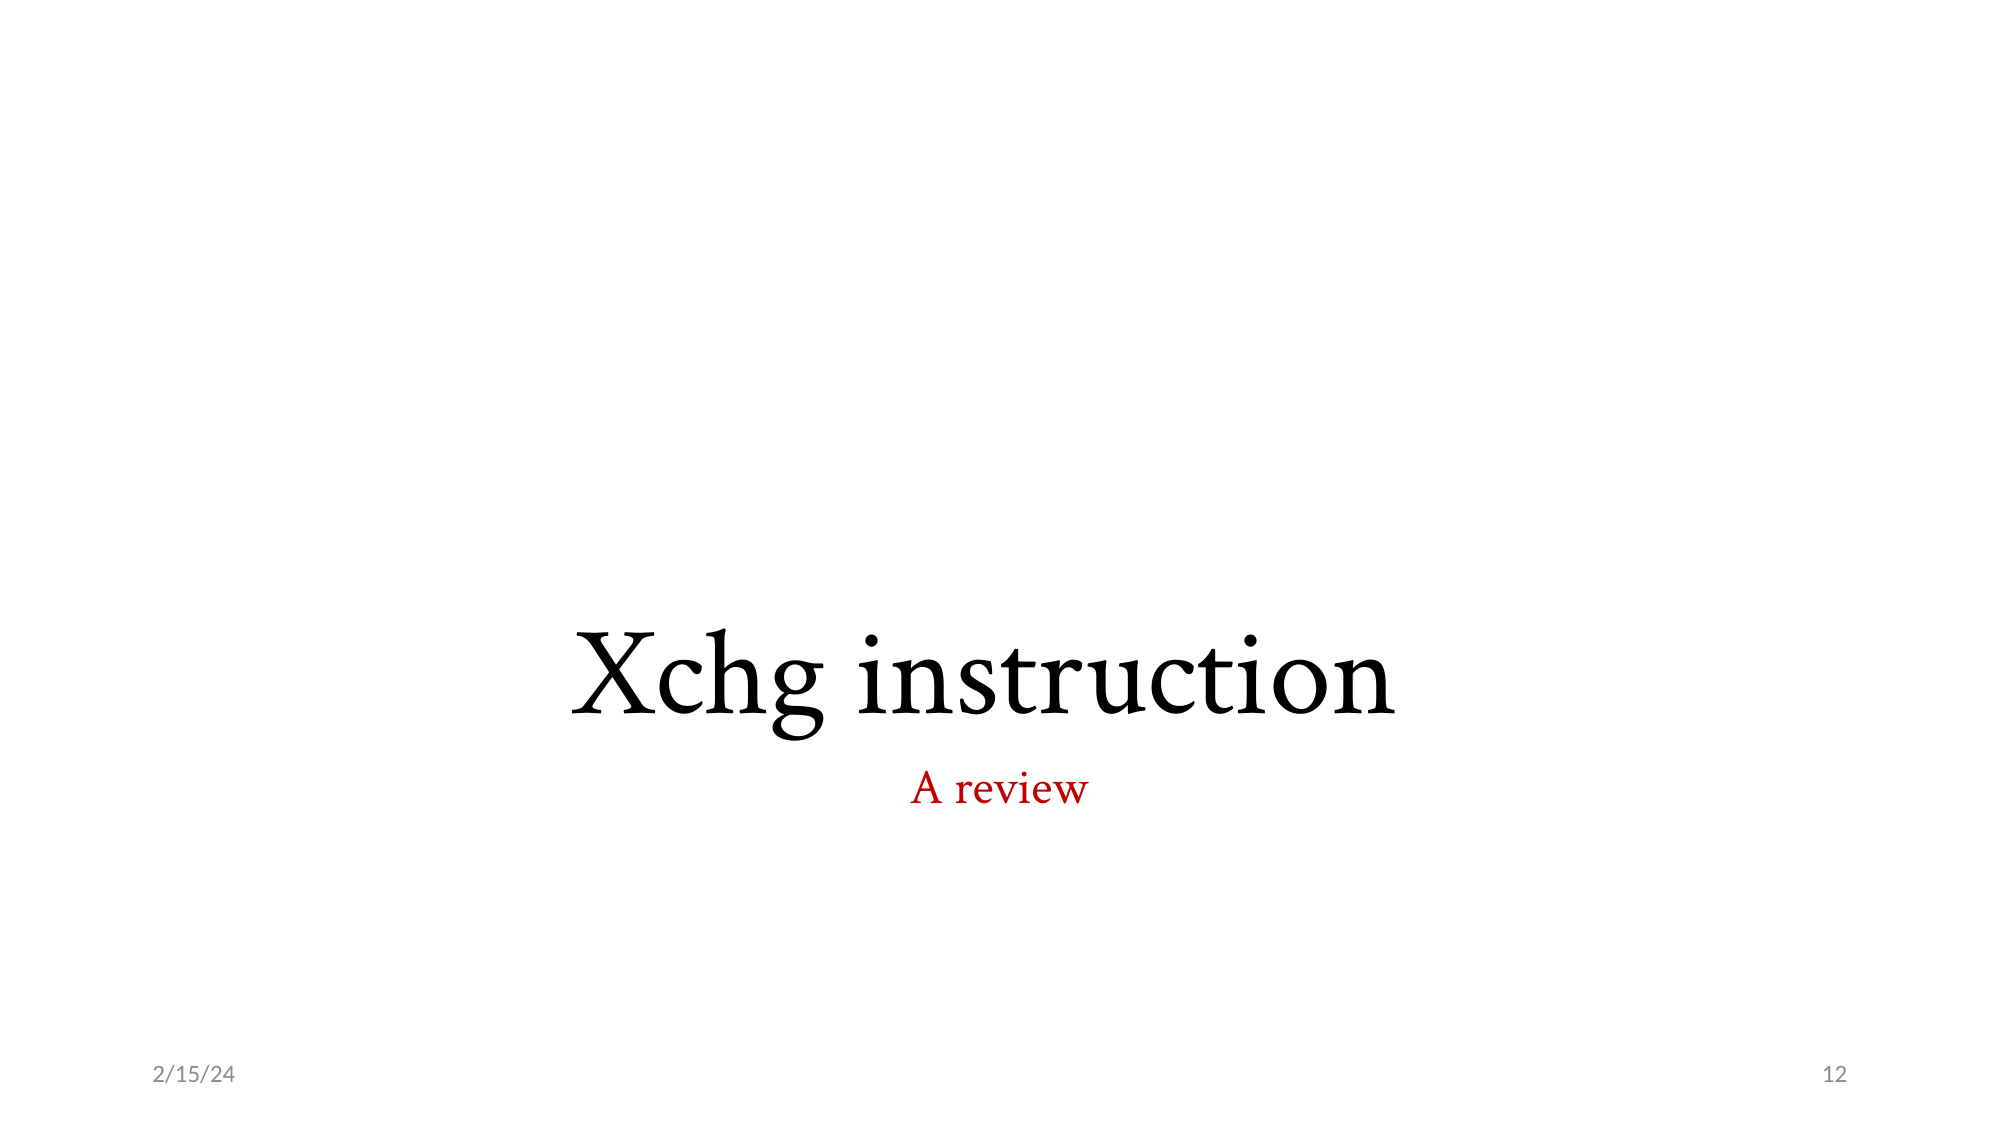

# Xchg instruction
A review
2/15/24
12